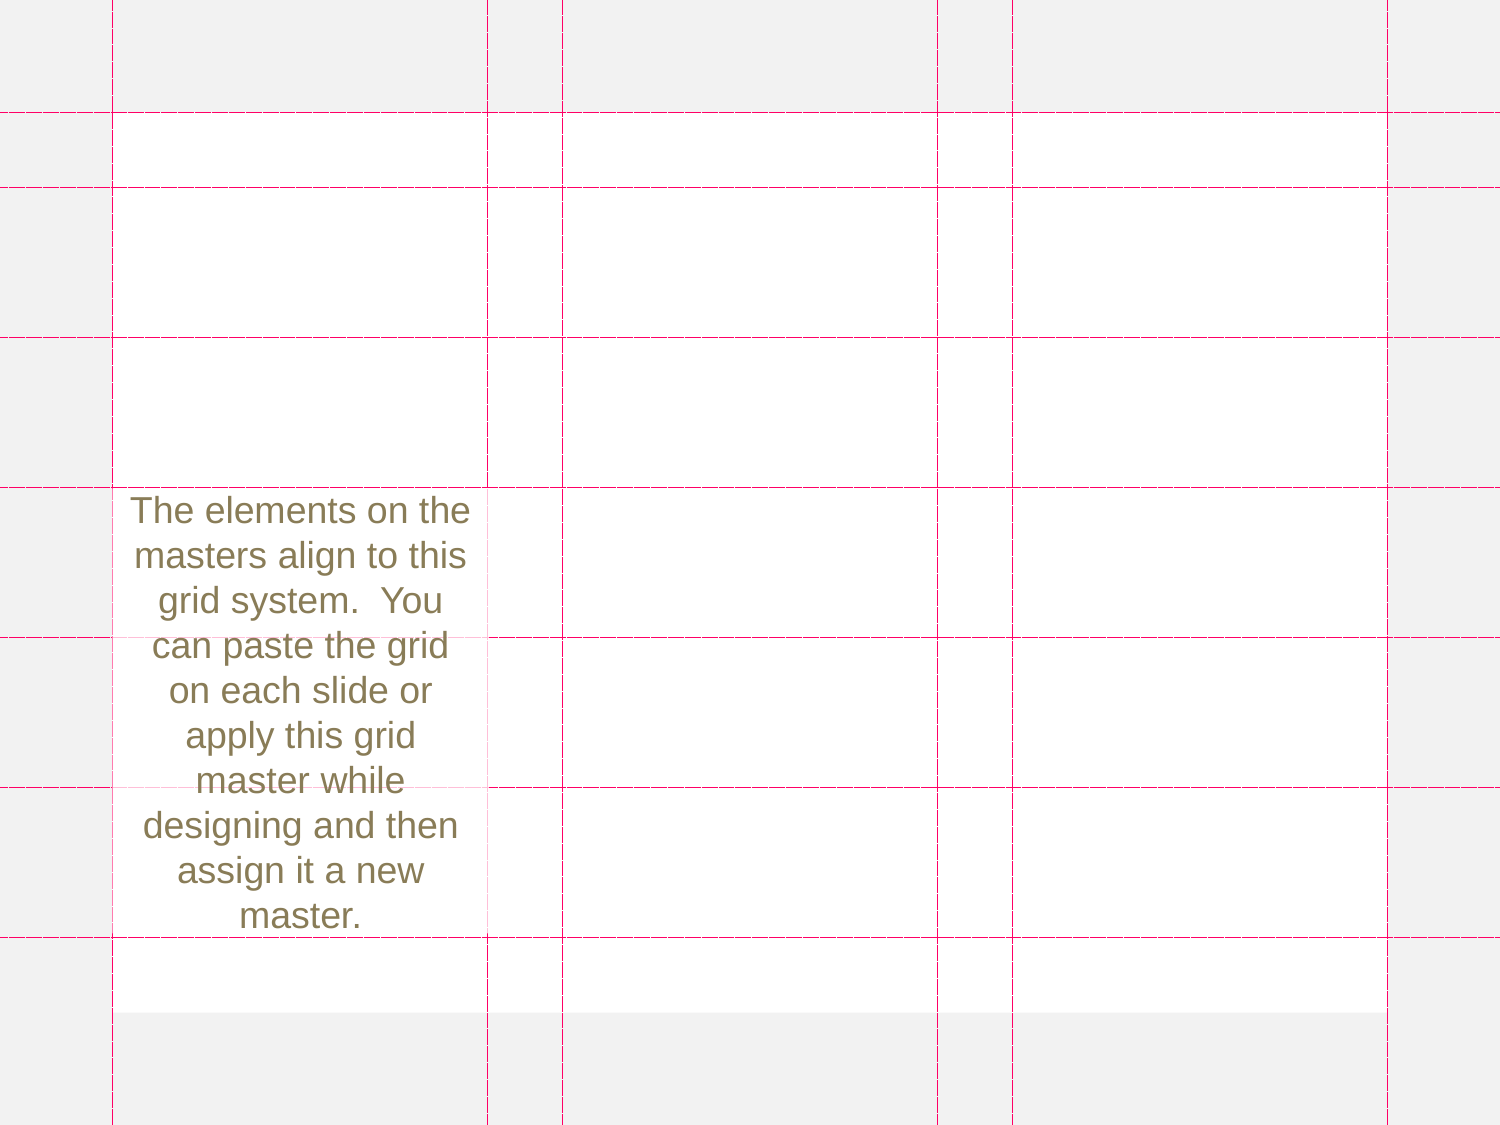

The elements on the masters align to this grid system.  You can paste the grid on each slide or apply this grid master while designing and then assign it a new master.